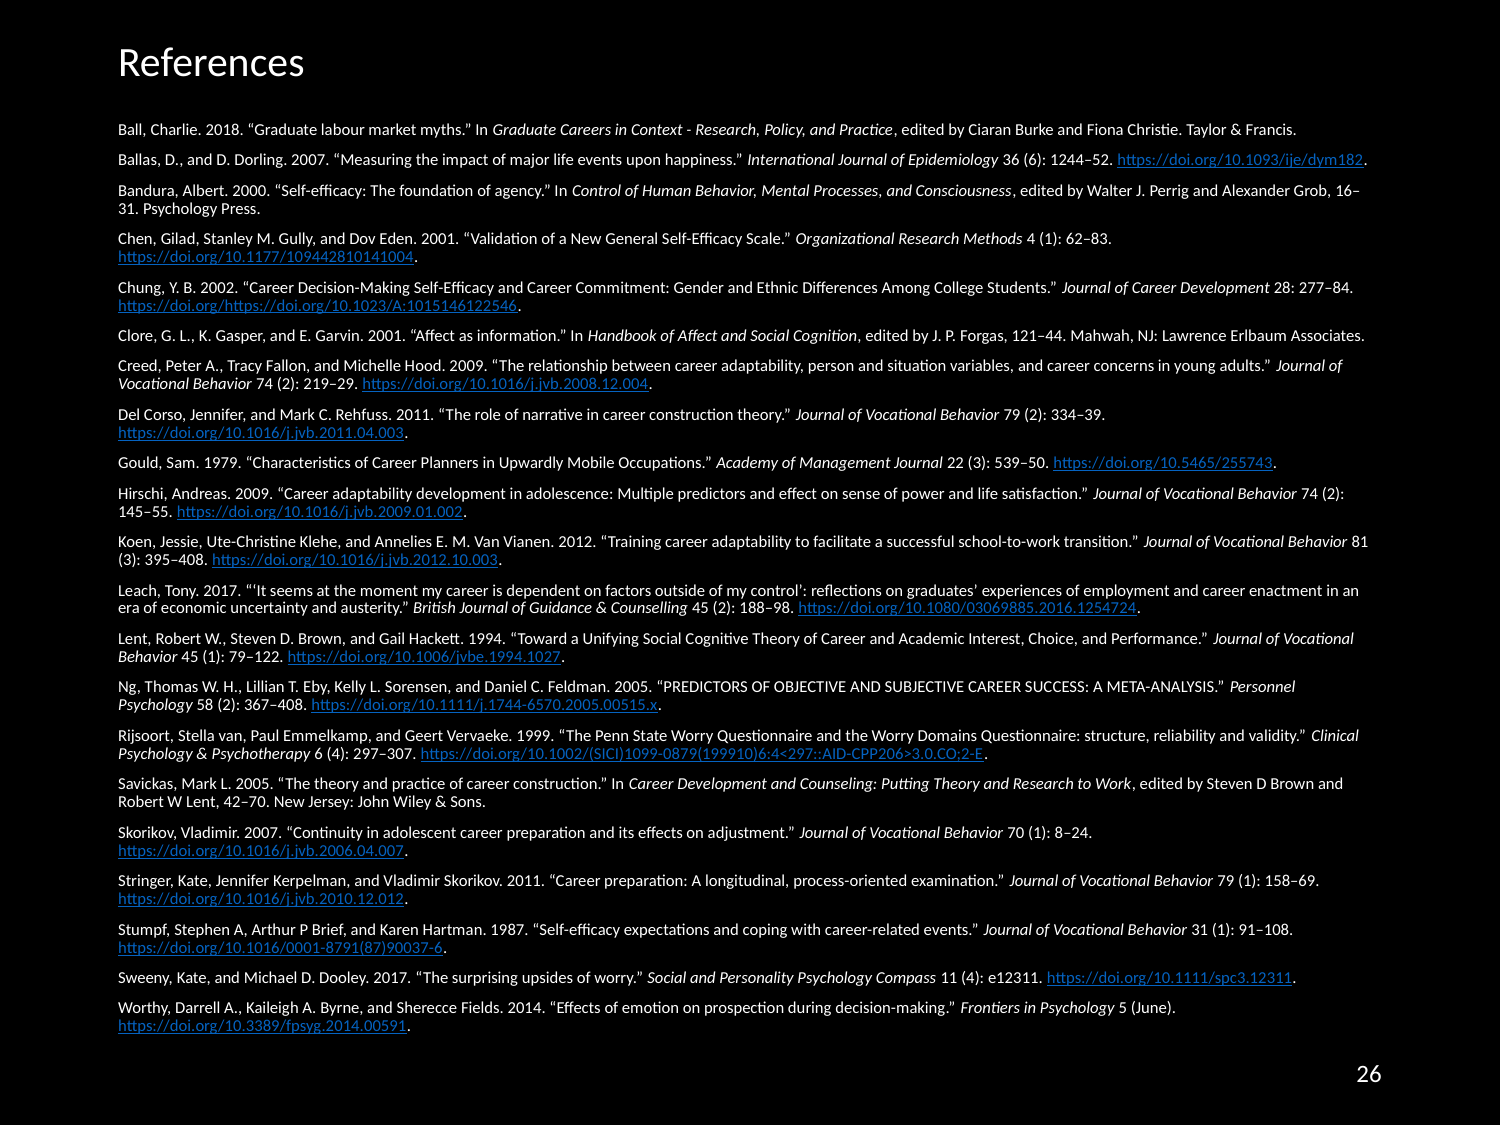

# References
Ball, Charlie. 2018. “Graduate labour market myths.” In Graduate Careers in Context - Research, Policy, and Practice, edited by Ciaran Burke and Fiona Christie. Taylor & Francis.
Ballas, D., and D. Dorling. 2007. “Measuring the impact of major life events upon happiness.” International Journal of Epidemiology 36 (6): 1244–52. https://doi.org/10.1093/ije/dym182.
Bandura, Albert. 2000. “Self-efficacy: The foundation of agency.” In Control of Human Behavior, Mental Processes, and Consciousness, edited by Walter J. Perrig and Alexander Grob, 16–31. Psychology Press.
Chen, Gilad, Stanley M. Gully, and Dov Eden. 2001. “Validation of a New General Self-Efficacy Scale.” Organizational Research Methods 4 (1): 62–83. https://doi.org/10.1177/109442810141004.
Chung, Y. B. 2002. “Career Decision-Making Self-Efficacy and Career Commitment: Gender and Ethnic Differences Among College Students.” Journal of Career Development 28: 277–84. https://doi.org/https://doi.org/10.1023/A:1015146122546.
Clore, G. L., K. Gasper, and E. Garvin. 2001. “Affect as information.” In Handbook of Affect and Social Cognition, edited by J. P. Forgas, 121–44. Mahwah, NJ: Lawrence Erlbaum Associates.
Creed, Peter A., Tracy Fallon, and Michelle Hood. 2009. “The relationship between career adaptability, person and situation variables, and career concerns in young adults.” Journal of Vocational Behavior 74 (2): 219–29. https://doi.org/10.1016/j.jvb.2008.12.004.
Del Corso, Jennifer, and Mark C. Rehfuss. 2011. “The role of narrative in career construction theory.” Journal of Vocational Behavior 79 (2): 334–39. https://doi.org/10.1016/j.jvb.2011.04.003.
Gould, Sam. 1979. “Characteristics of Career Planners in Upwardly Mobile Occupations.” Academy of Management Journal 22 (3): 539–50. https://doi.org/10.5465/255743.
Hirschi, Andreas. 2009. “Career adaptability development in adolescence: Multiple predictors and effect on sense of power and life satisfaction.” Journal of Vocational Behavior 74 (2): 145–55. https://doi.org/10.1016/j.jvb.2009.01.002.
Koen, Jessie, Ute-Christine Klehe, and Annelies E. M. Van Vianen. 2012. “Training career adaptability to facilitate a successful school-to-work transition.” Journal of Vocational Behavior 81 (3): 395–408. https://doi.org/10.1016/j.jvb.2012.10.003.
Leach, Tony. 2017. “‘It seems at the moment my career is dependent on factors outside of my control’: reflections on graduates’ experiences of employment and career enactment in an era of economic uncertainty and austerity.” British Journal of Guidance & Counselling 45 (2): 188–98. https://doi.org/10.1080/03069885.2016.1254724.
Lent, Robert W., Steven D. Brown, and Gail Hackett. 1994. “Toward a Unifying Social Cognitive Theory of Career and Academic Interest, Choice, and Performance.” Journal of Vocational Behavior 45 (1): 79–122. https://doi.org/10.1006/jvbe.1994.1027.
Ng, Thomas W. H., Lillian T. Eby, Kelly L. Sorensen, and Daniel C. Feldman. 2005. “PREDICTORS OF OBJECTIVE AND SUBJECTIVE CAREER SUCCESS: A META-ANALYSIS.” Personnel Psychology 58 (2): 367–408. https://doi.org/10.1111/j.1744-6570.2005.00515.x.
Rijsoort, Stella van, Paul Emmelkamp, and Geert Vervaeke. 1999. “The Penn State Worry Questionnaire and the Worry Domains Questionnaire: structure, reliability and validity.” Clinical Psychology & Psychotherapy 6 (4): 297–307. https://doi.org/10.1002/(SICI)1099-0879(199910)6:4<297::AID-CPP206>3.0.CO;2-E.
Savickas, Mark L. 2005. “The theory and practice of career construction.” In Career Development and Counseling: Putting Theory and Research to Work, edited by Steven D Brown and Robert W Lent, 42–70. New Jersey: John Wiley & Sons.
Skorikov, Vladimir. 2007. “Continuity in adolescent career preparation and its effects on adjustment.” Journal of Vocational Behavior 70 (1): 8–24. https://doi.org/10.1016/j.jvb.2006.04.007.
Stringer, Kate, Jennifer Kerpelman, and Vladimir Skorikov. 2011. “Career preparation: A longitudinal, process-oriented examination.” Journal of Vocational Behavior 79 (1): 158–69. https://doi.org/10.1016/j.jvb.2010.12.012.
Stumpf, Stephen A, Arthur P Brief, and Karen Hartman. 1987. “Self-efficacy expectations and coping with career-related events.” Journal of Vocational Behavior 31 (1): 91–108. https://doi.org/10.1016/0001-8791(87)90037-6.
Sweeny, Kate, and Michael D. Dooley. 2017. “The surprising upsides of worry.” Social and Personality Psychology Compass 11 (4): e12311. https://doi.org/10.1111/spc3.12311.
Worthy, Darrell A., Kaileigh A. Byrne, and Sherecce Fields. 2014. “Effects of emotion on prospection during decision-making.” Frontiers in Psychology 5 (June). https://doi.org/10.3389/fpsyg.2014.00591.

26